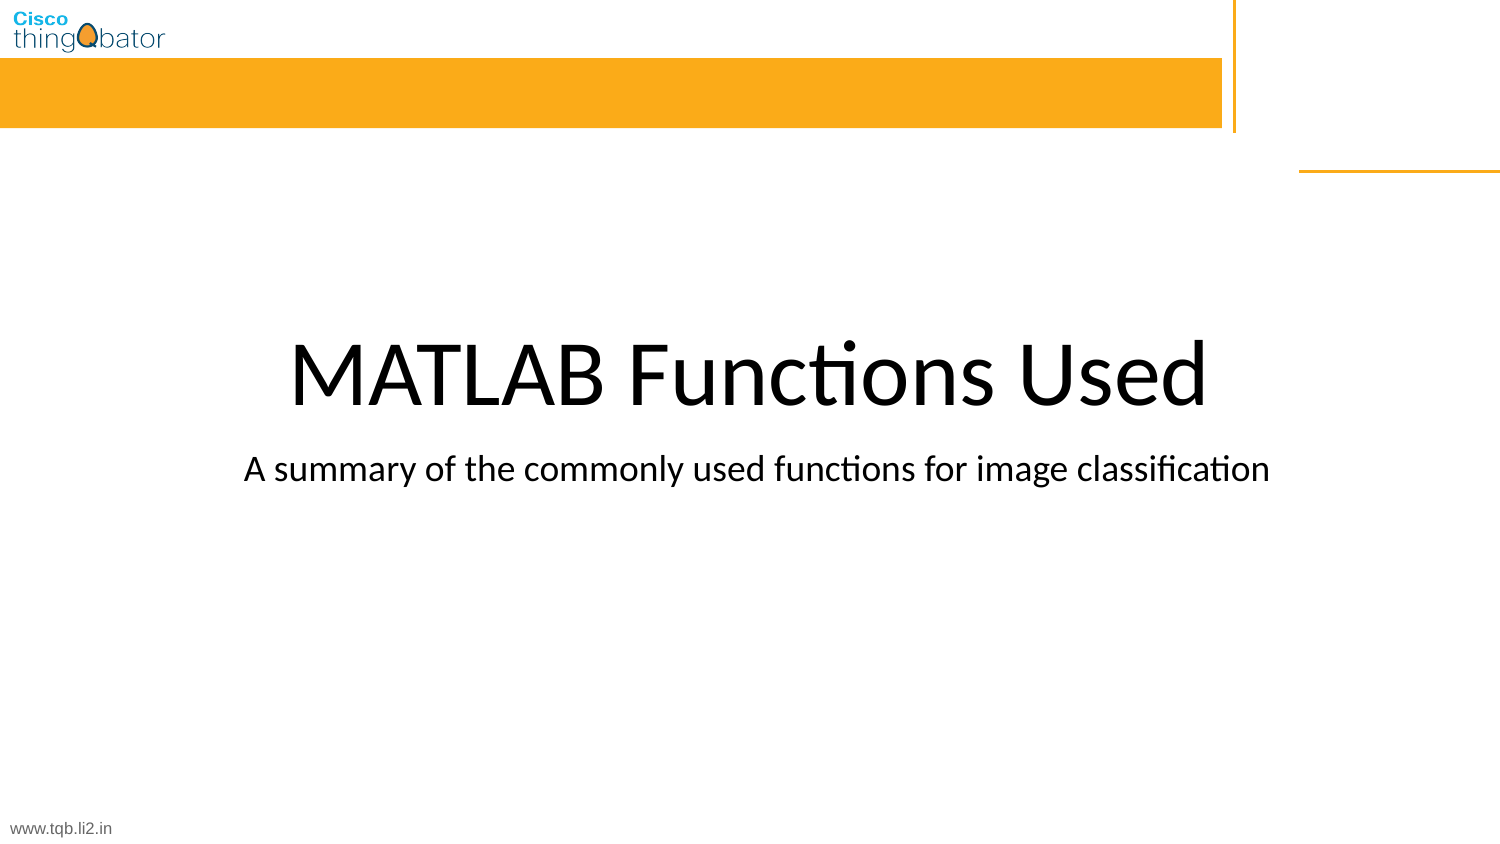

# MATLAB Functions Used
A summary of the commonly used functions for image classification